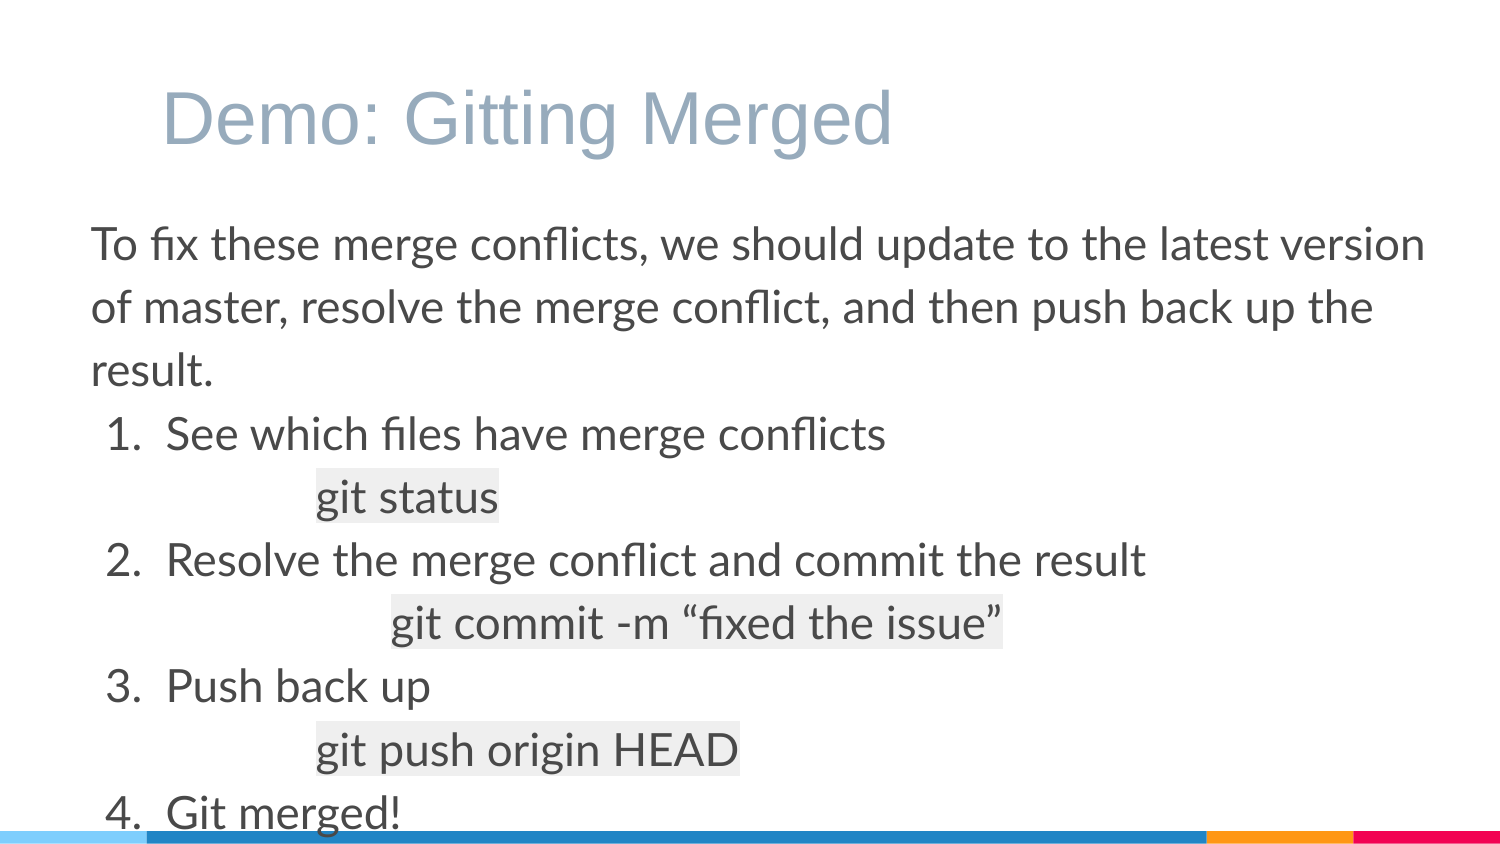

# Demo: Gitting Merged
To fix these merge conflicts, we should update to the latest version of master, resolve the merge conflict, and then push back up the result.
See which files have merge conflicts
	git status
Resolve the merge conflict and commit the result
		git commit -m “fixed the issue”
Push back up
	git push origin HEAD
Git merged!